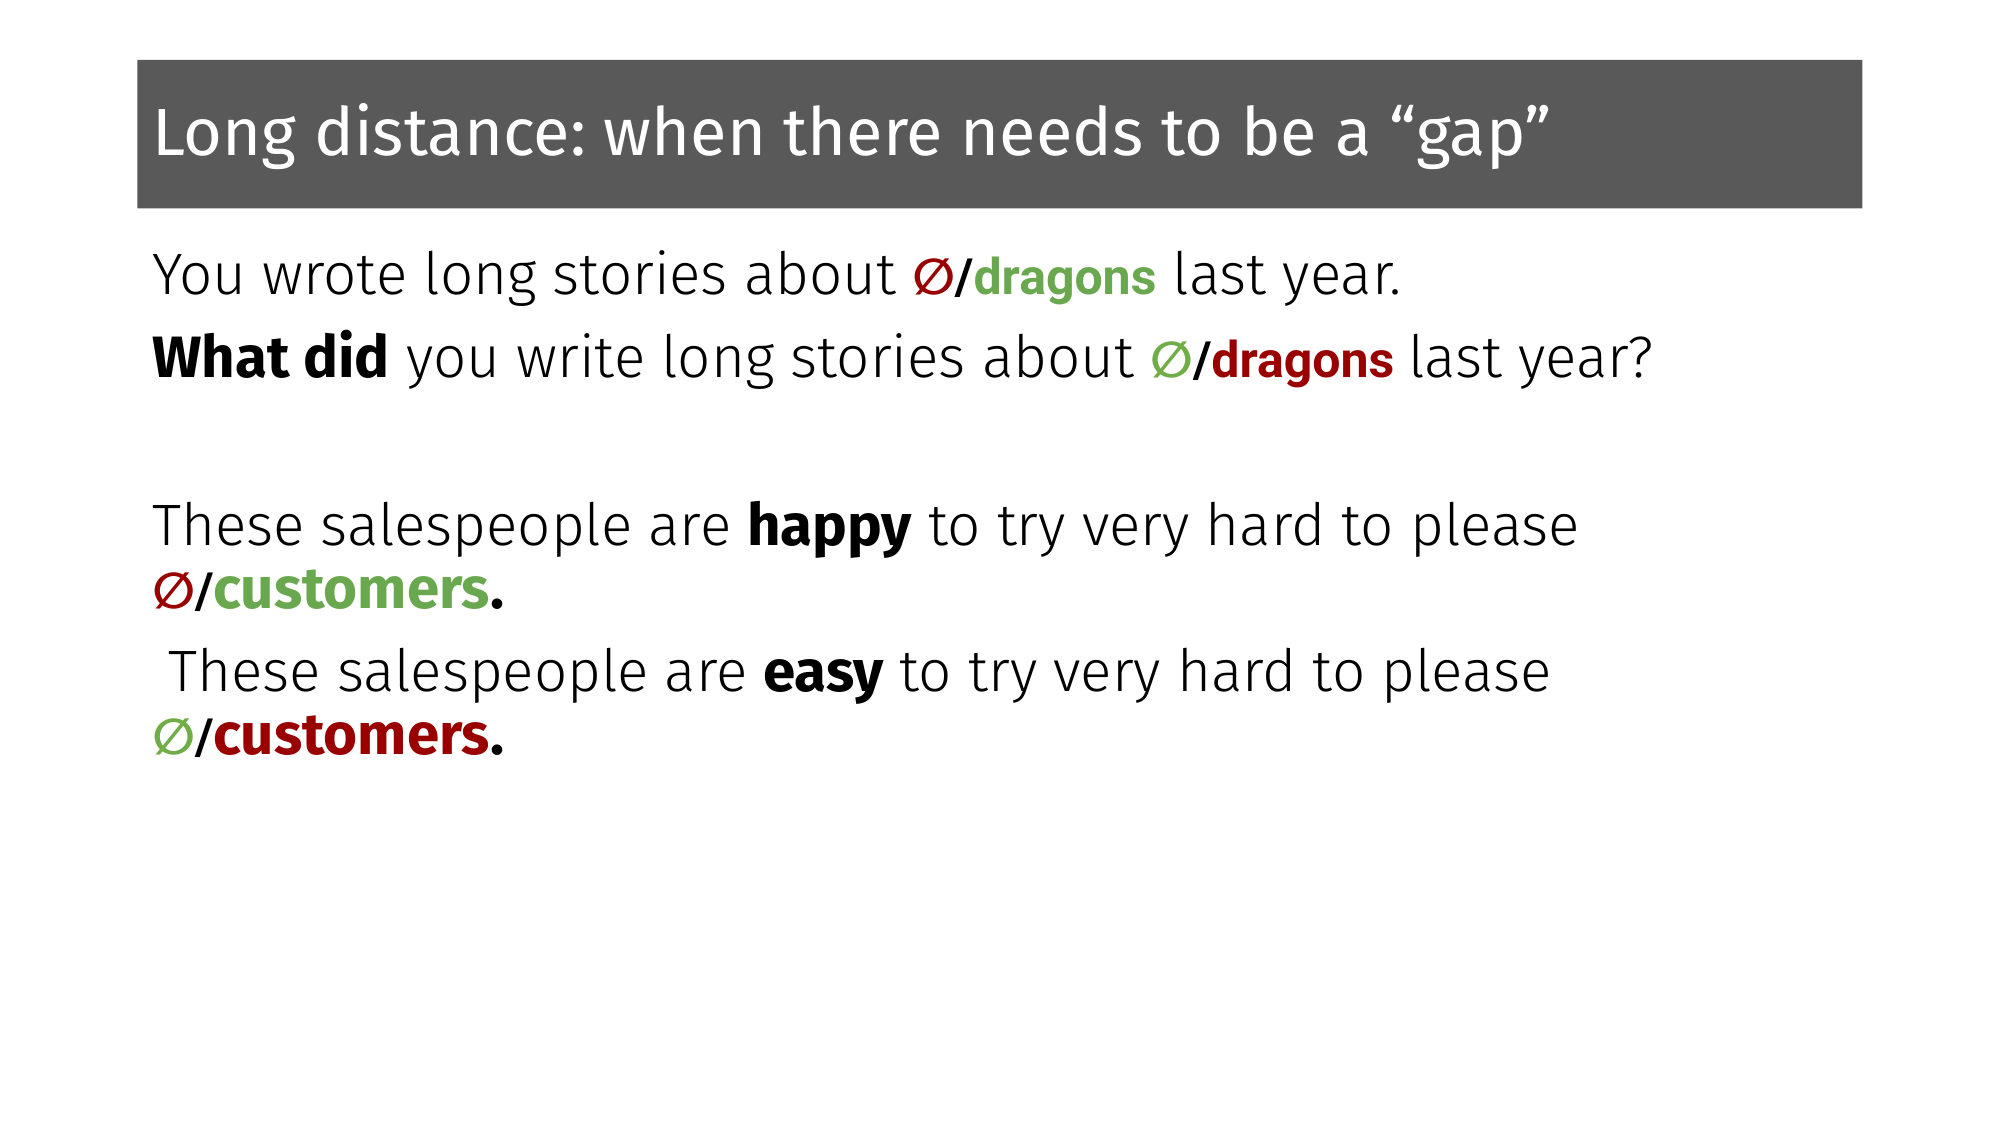

# Long distance: when there needs to be a “gap”
You wrote long stories about ∅/dragons last year.
What did you write long stories about ∅/dragons last year?

These salespeople are happy to try very hard to please ∅/customers.
 These salespeople are easy to try very hard to please ∅/customers.